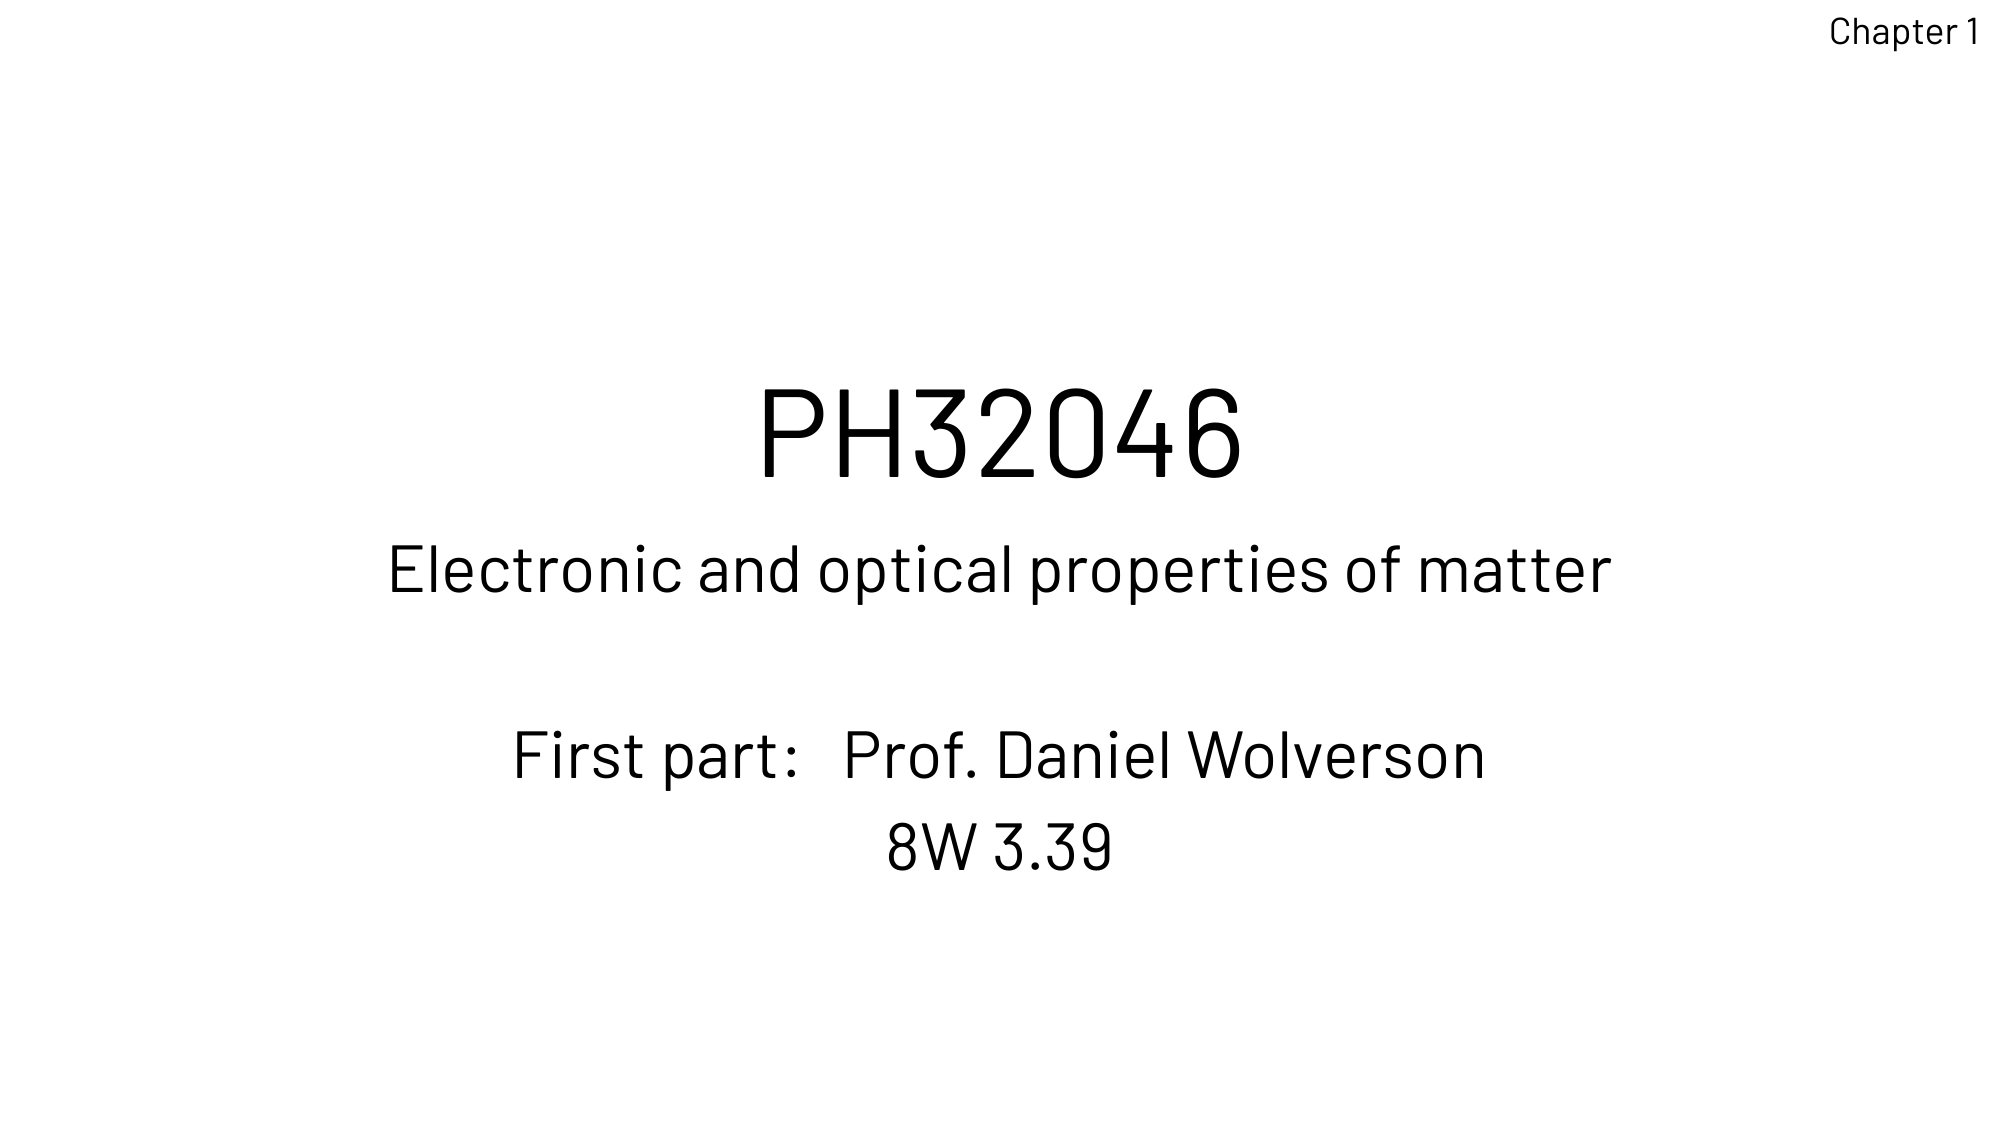

Chapter 1
# PH32046
Electronic and optical properties of matter

First part:   Prof. Daniel Wolverson
8W 3.39